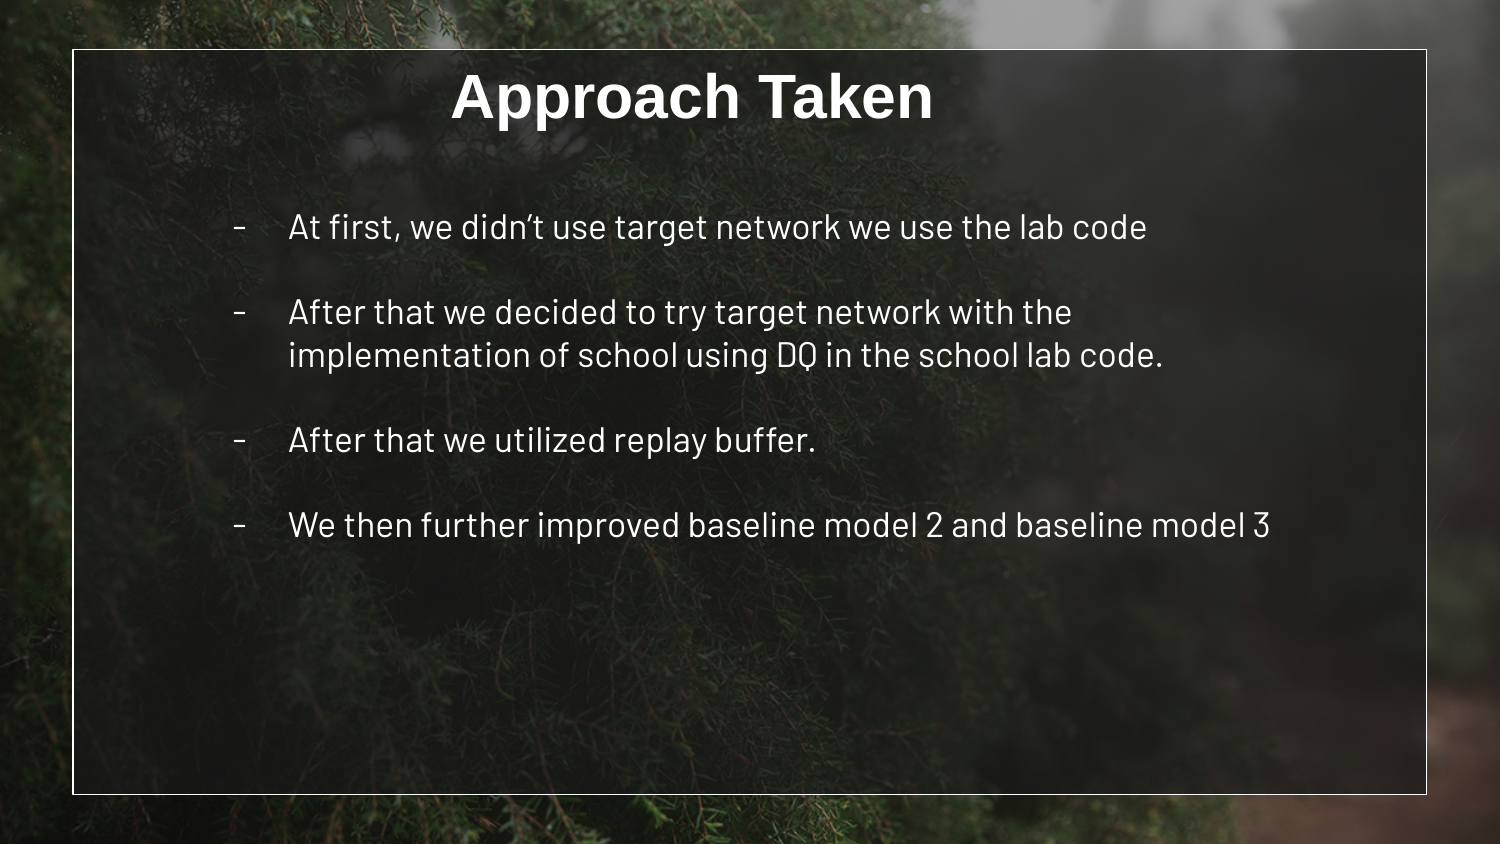

# Approach Taken
At first, we didn’t use target network we use the lab code

After that we decided to try target network with the implementation of school using DQ in the school lab code.

After that we utilized replay buffer.

We then further improved baseline model 2 and baseline model 3